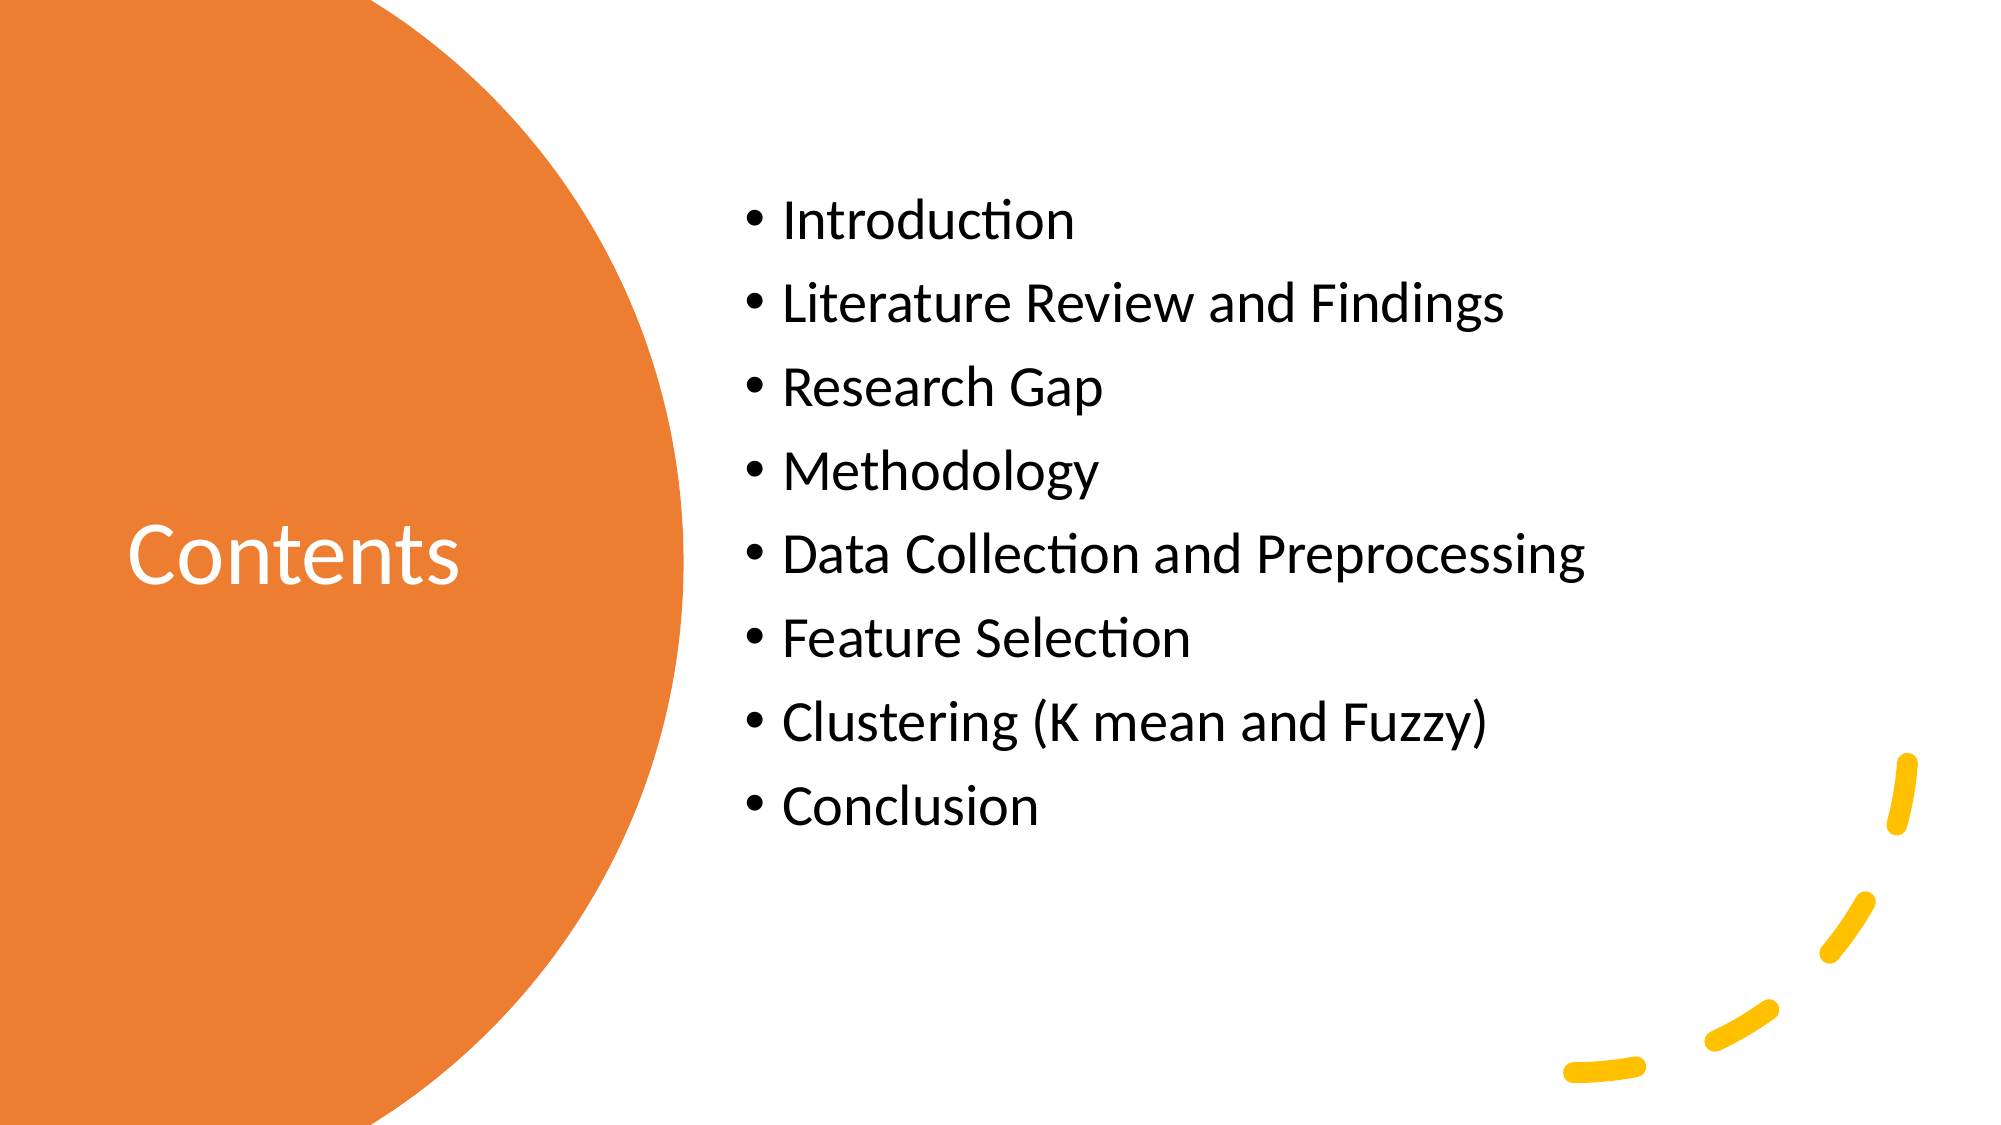

Introduction
Literature Review and Findings
Research Gap
Methodology
Data Collection and Preprocessing
Feature Selection
Clustering (K mean and Fuzzy)
Conclusion

# Contents

2